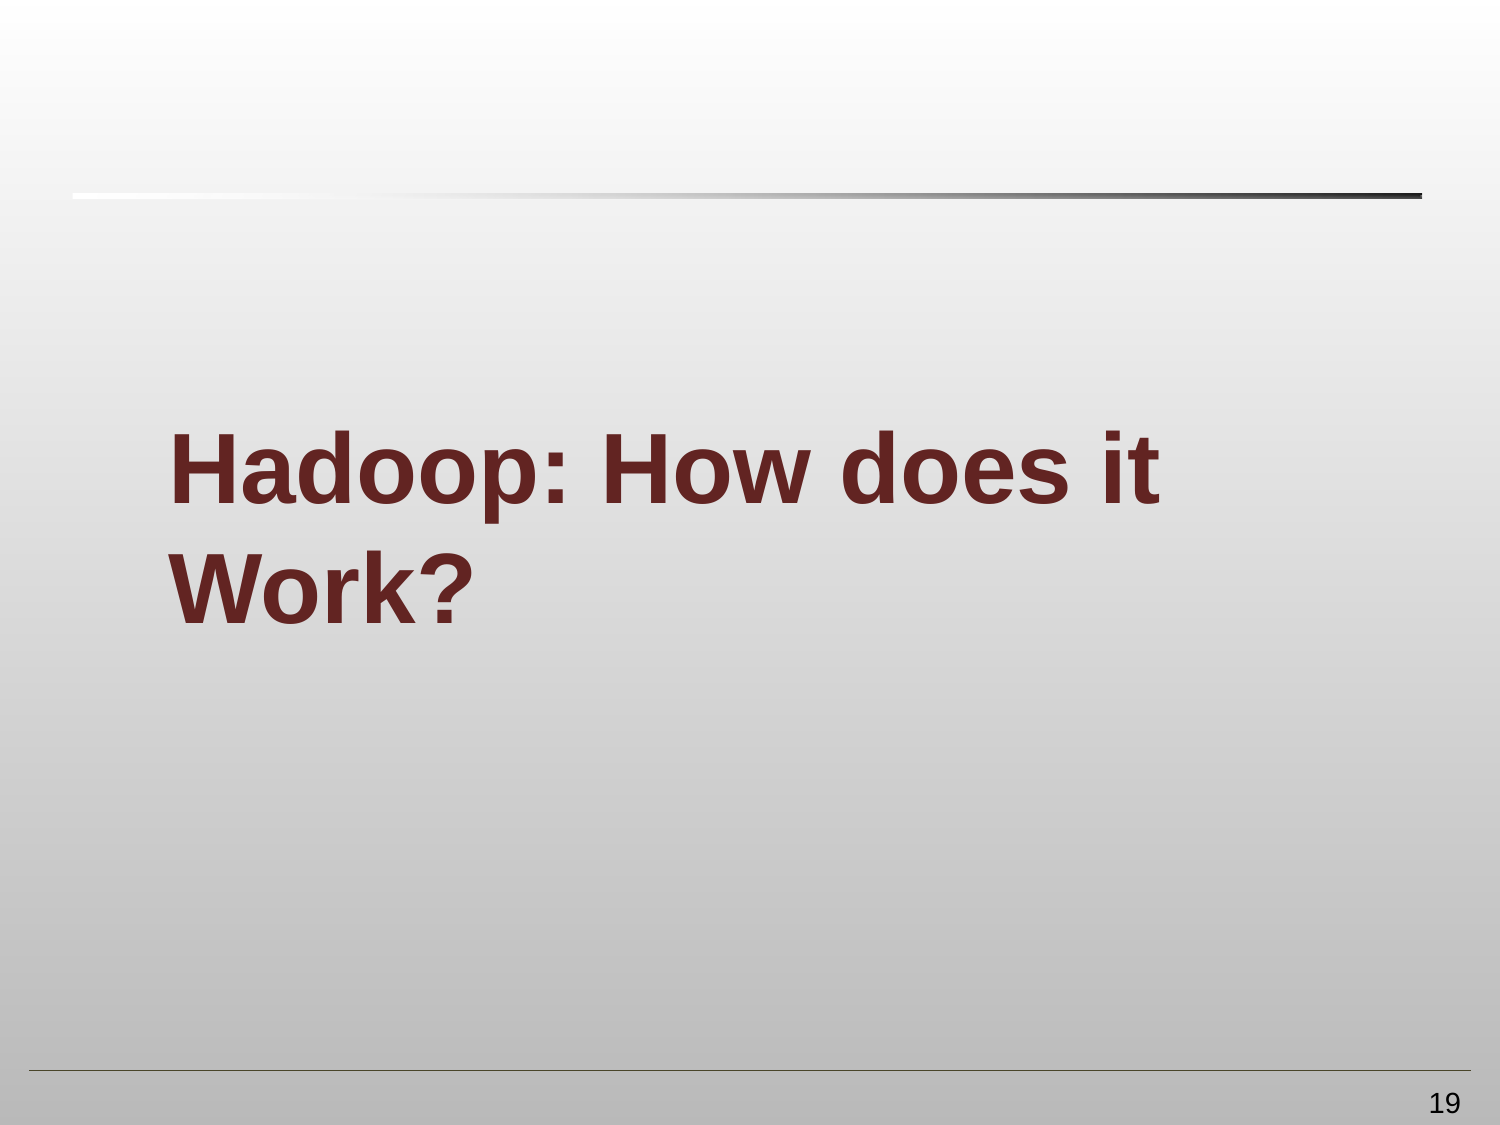

# Hadoop: How does it Work?

19